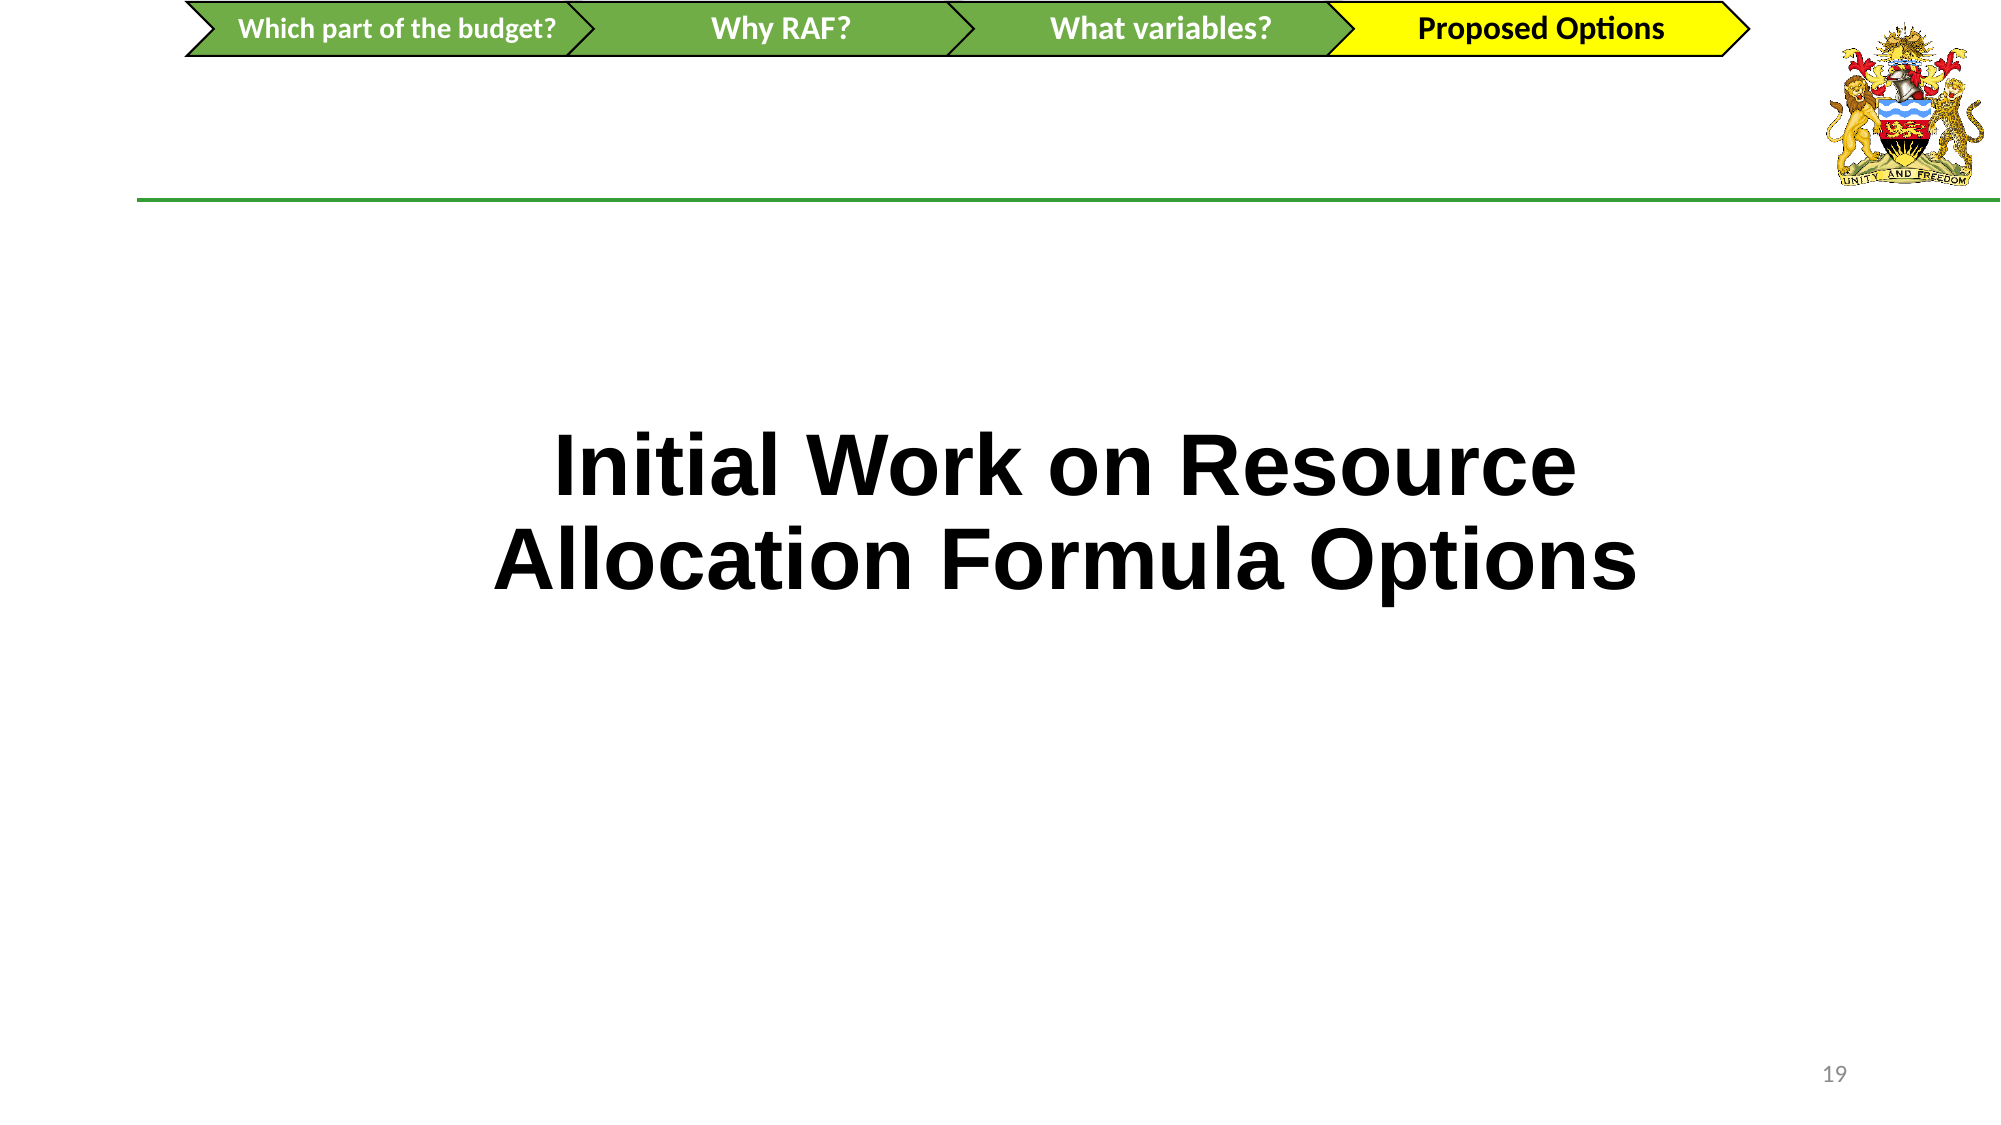

Which part of the budget?
Why RAF?
What variables?
Proposed Options
Initial Work on Resource Allocation Formula Options
19